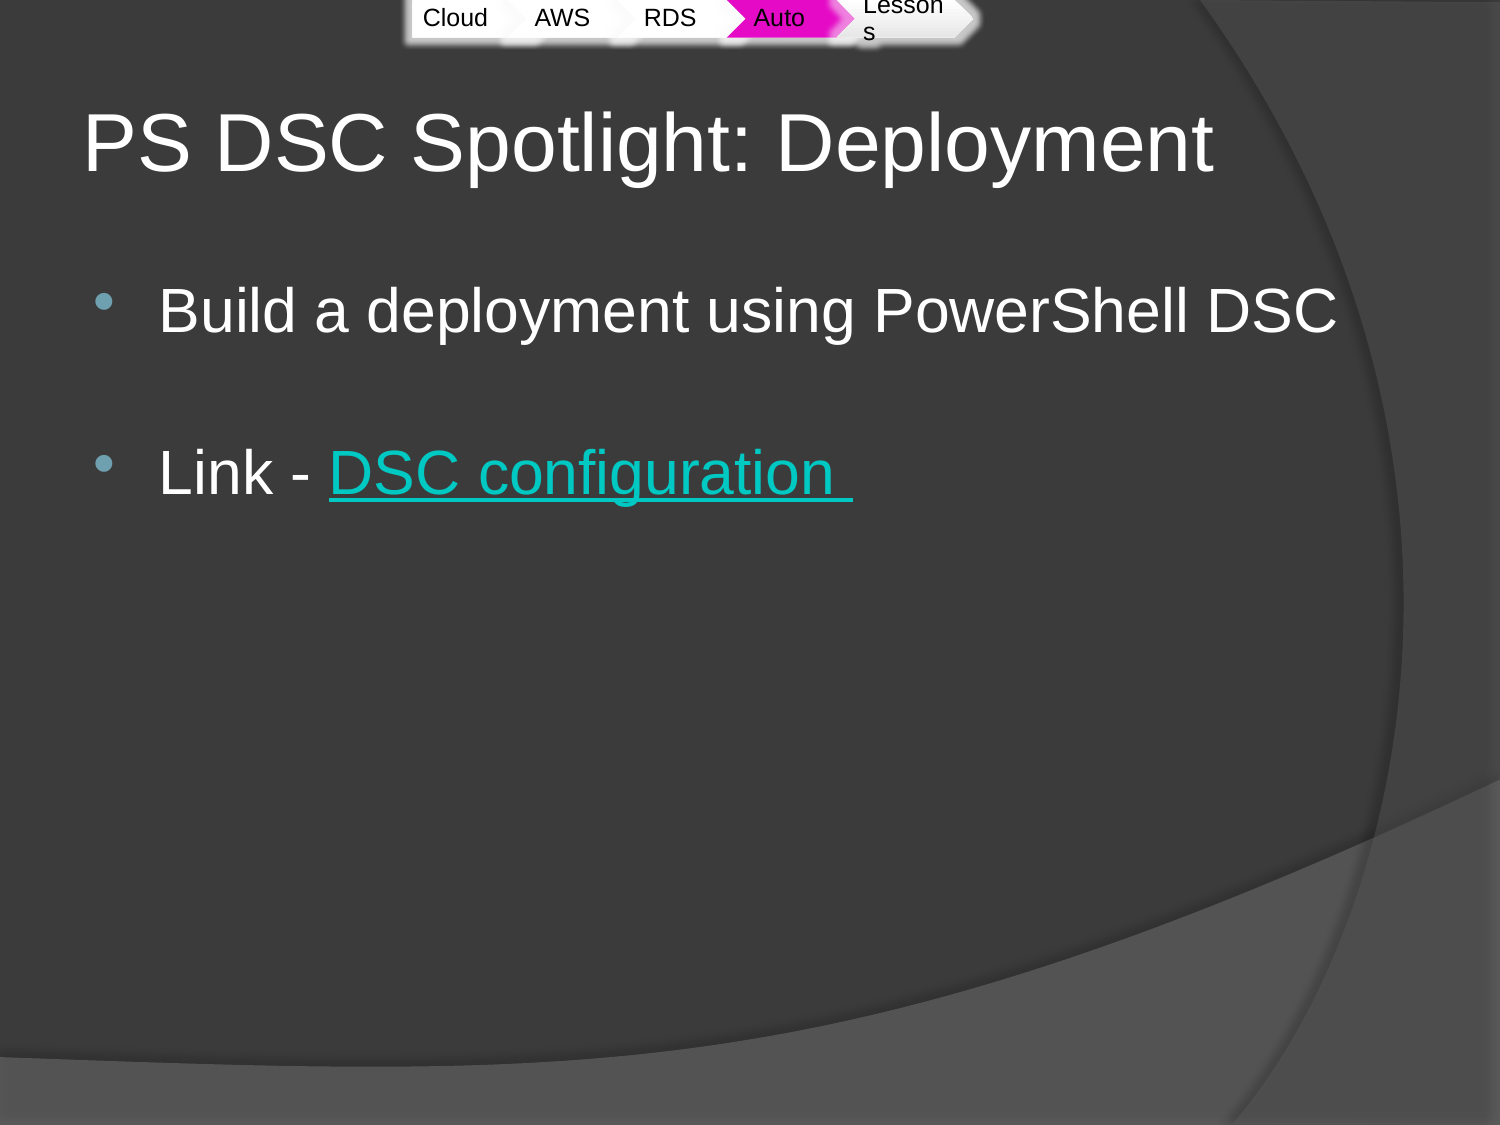

Cloud
AWS
RDS
Auto
Lessons
# PS DSC Spotlight: Deployment
Build a deployment using PowerShell DSC
Link - DSC configuration